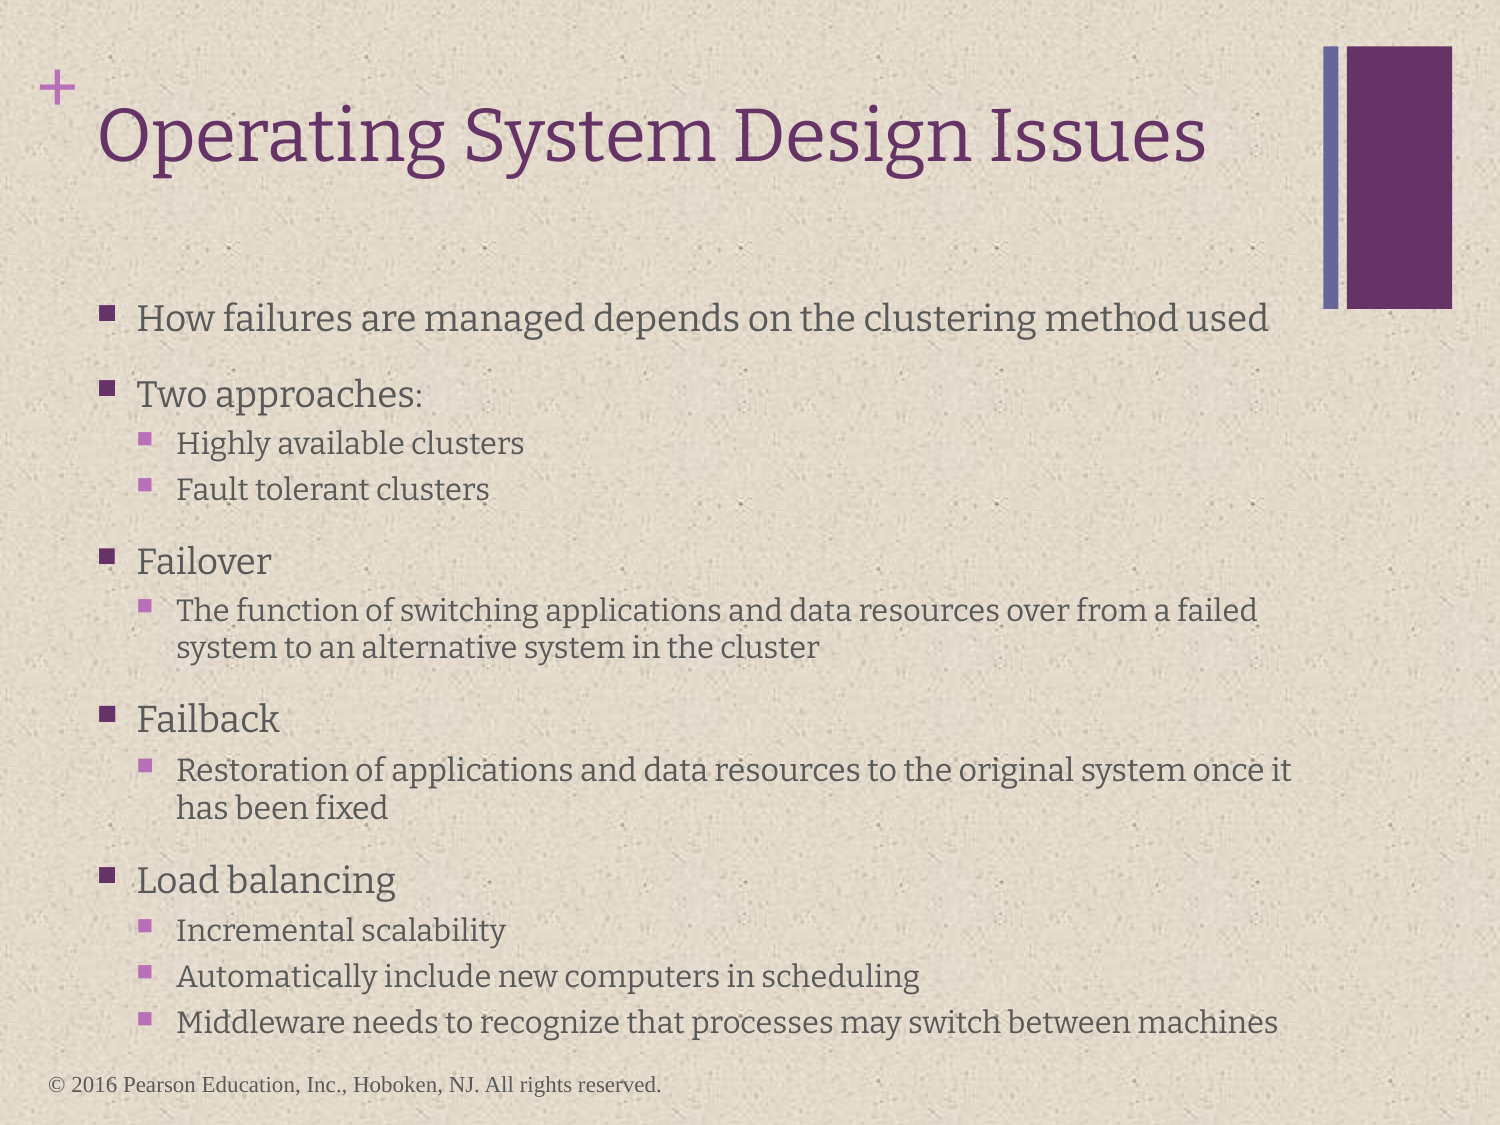

# Operating System Design Issues
How failures are managed depends on the clustering method used
Two approaches:
Highly available clusters
Fault tolerant clusters
Failover
The function of switching applications and data resources over from a failed system to an alternative system in the cluster
Failback
Restoration of applications and data resources to the original system once it has been fixed
Load balancing
Incremental scalability
Automatically include new computers in scheduling
Middleware needs to recognize that processes may switch between machines
© 2016 Pearson Education, Inc., Hoboken, NJ. All rights reserved.